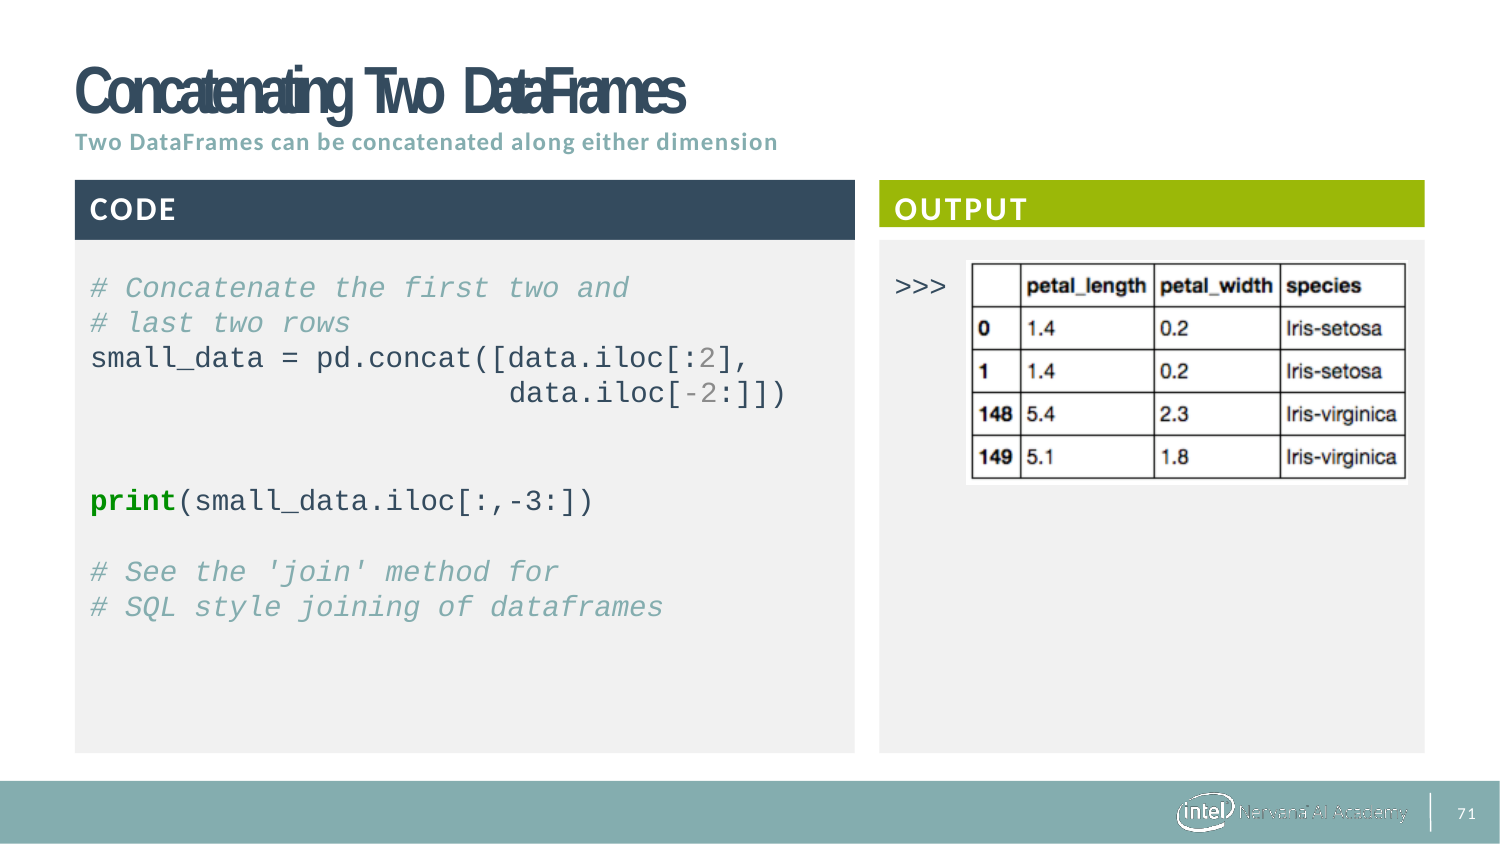

# Concatenating Two DataFrames
Two DataFrames can be concatenated along either dimension

OUTPUT
CODE

# Concatenate the first two and
# last two rows
small_data = pd.concat([data.iloc[:2],
data.iloc[-2:]])

print(small_data.iloc[:,-3:])

# See the 'join' method for
# SQL style joining of dataframes

>>>
71